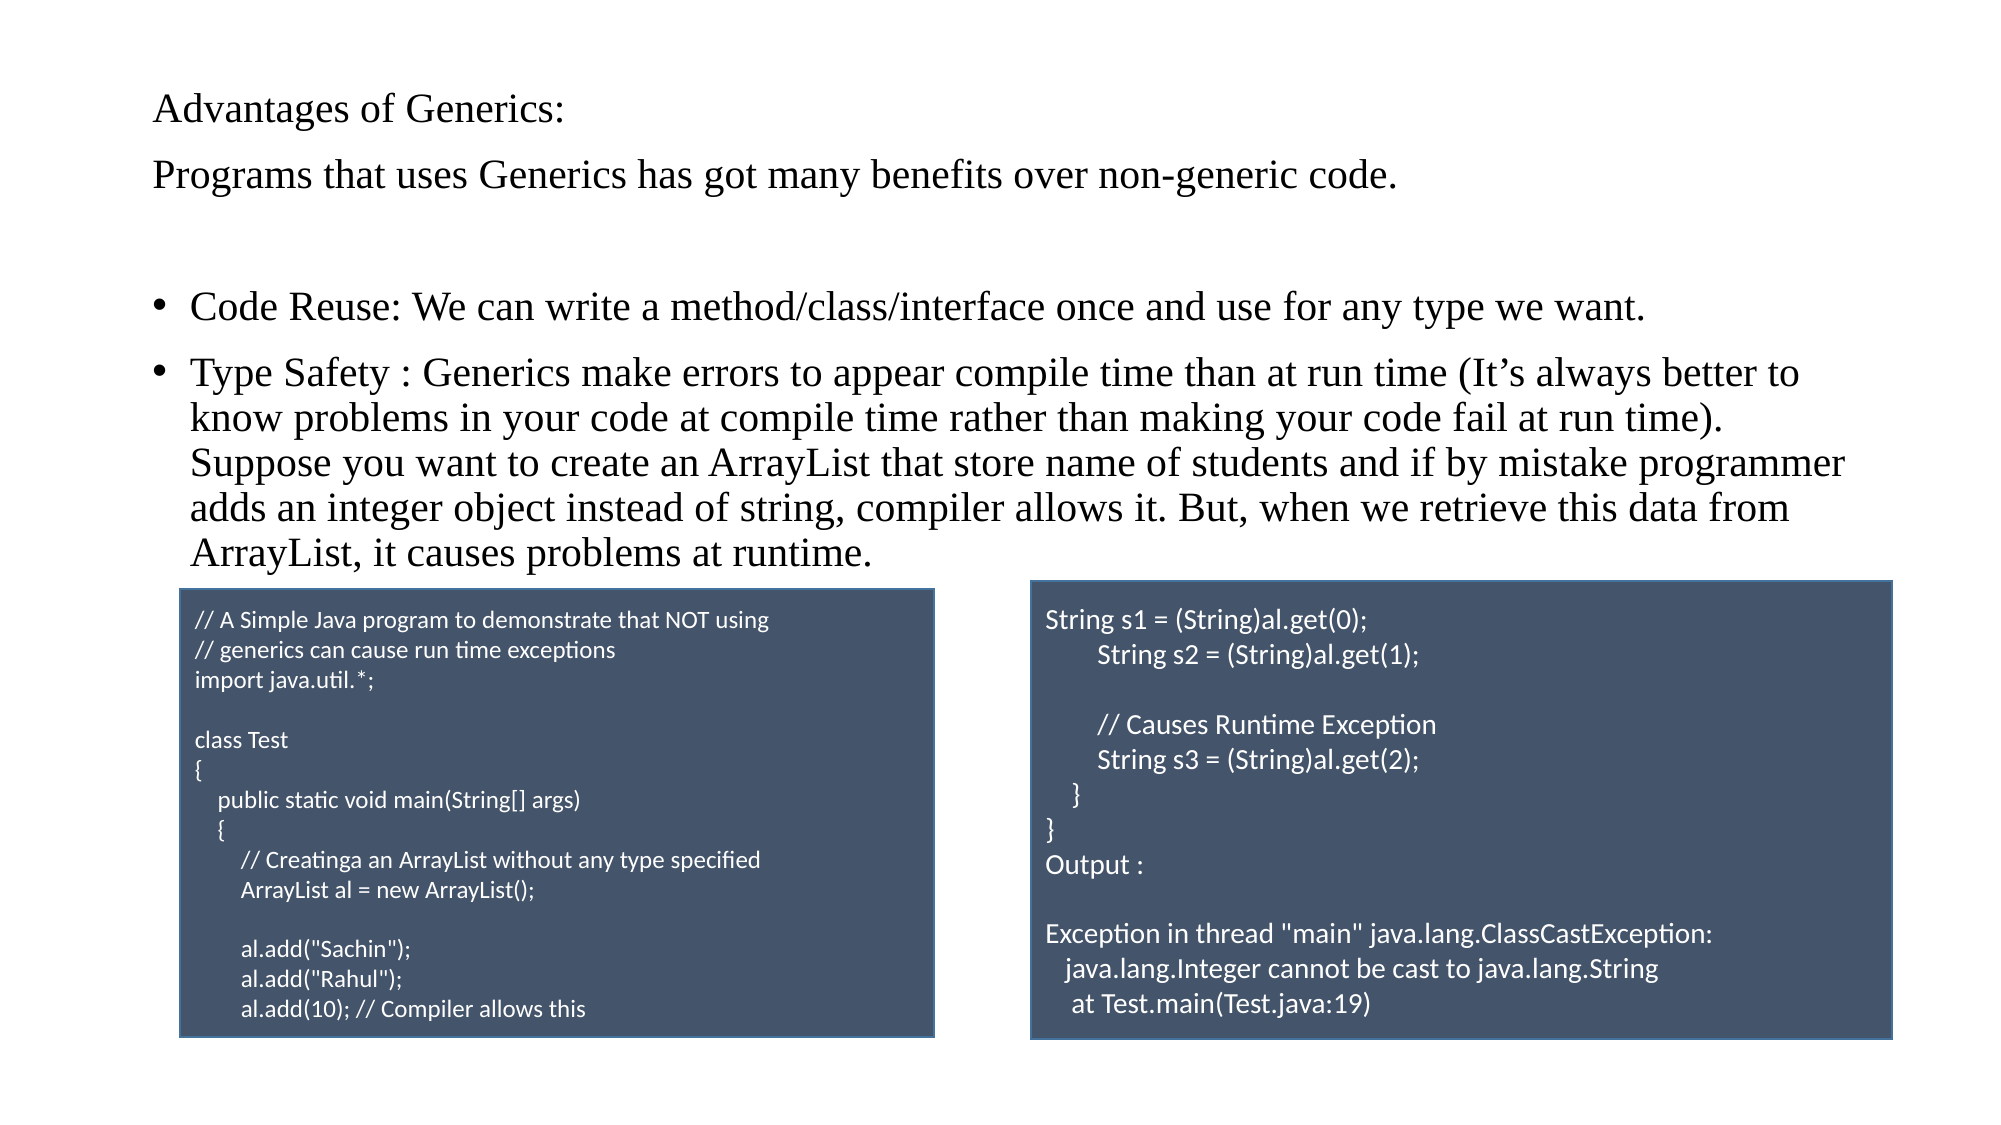

Advantages of Generics:
Programs that uses Generics has got many benefits over non-generic code.

Code Reuse: We can write a method/class/interface once and use for any type we want.
Type Safety : Generics make errors to appear compile time than at run time (It’s always better to know problems in your code at compile time rather than making your code fail at run time). Suppose you want to create an ArrayList that store name of students and if by mistake programmer adds an integer object instead of string, compiler allows it. But, when we retrieve this data from ArrayList, it causes problems at runtime.

String s1 = (String)al.get(0);
        String s2 = (String)al.get(1);

        // Causes Runtime Exception
        String s3 = (String)al.get(2);
    }
}
Output :

Exception in thread "main" java.lang.ClassCastException:
   java.lang.Integer cannot be cast to java.lang.String
    at Test.main(Test.java:19)
// A Simple Java program to demonstrate that NOT using
// generics can cause run time exceptions
import java.util.*;

class Test
{
    public static void main(String[] args)
    {
        // Creatinga an ArrayList without any type specified
        ArrayList al = new ArrayList();

        al.add("Sachin");
        al.add("Rahul");
        al.add(10); // Compiler allows this